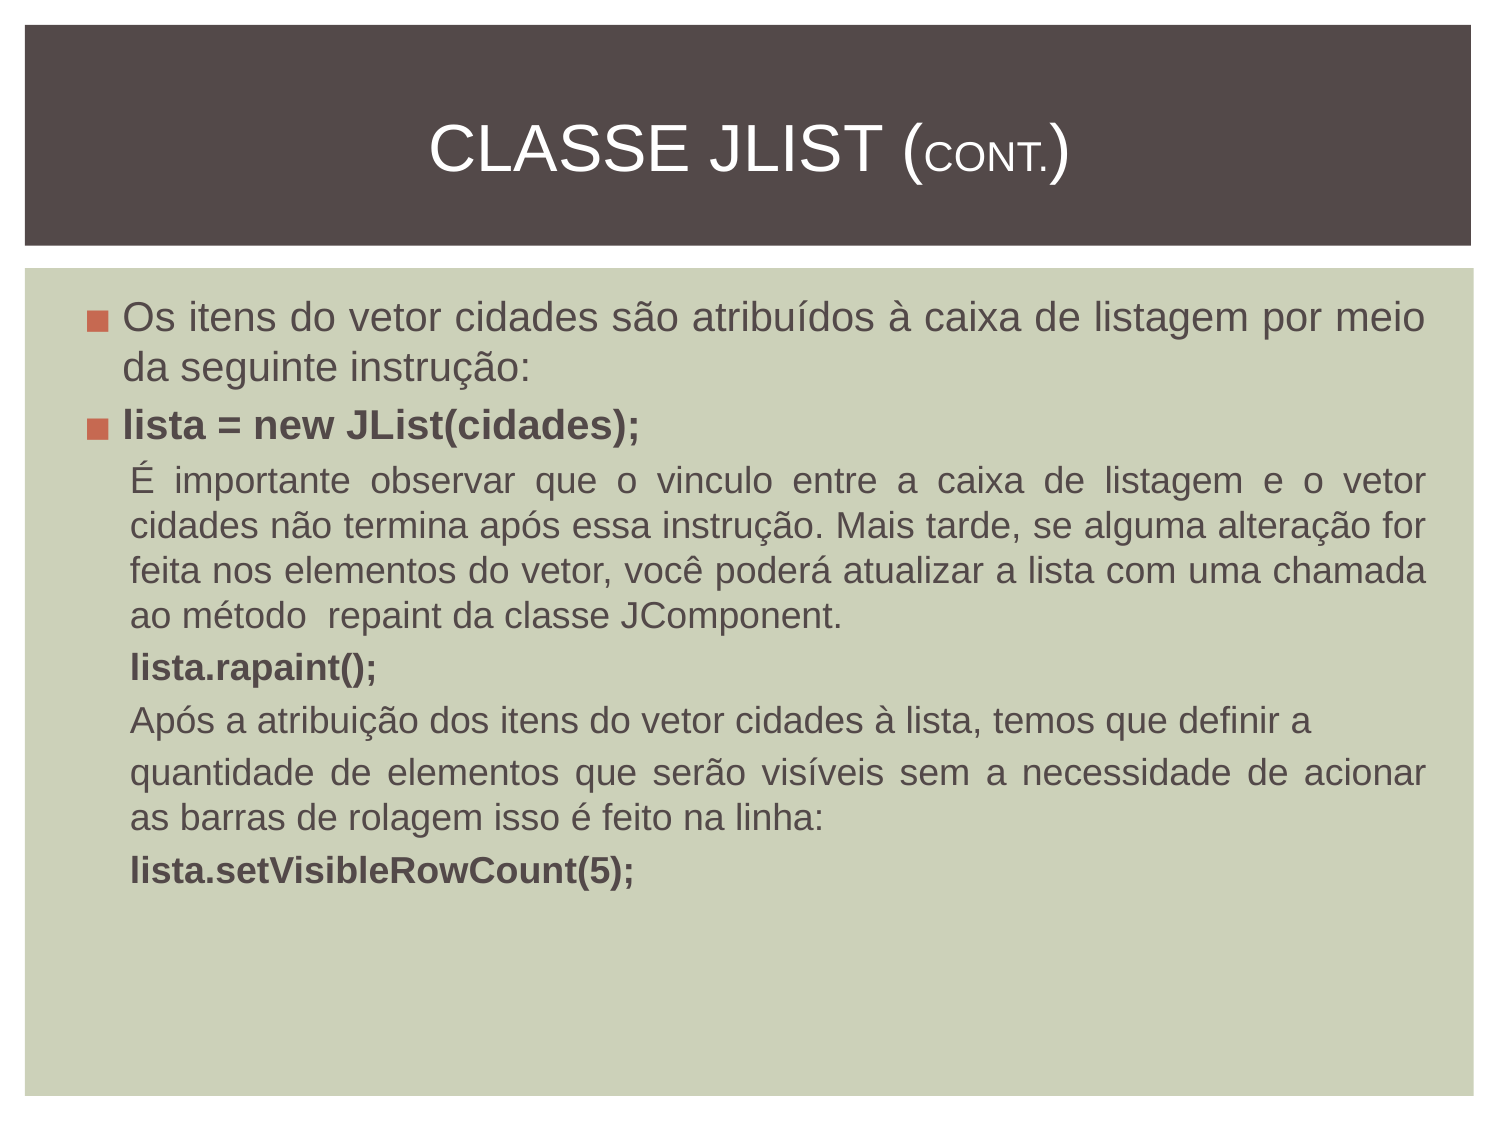

# CLASSE JLIST (CONT.)
Os itens do vetor cidades são atribuídos à caixa de listagem por meio da seguinte instrução:
lista = new JList(cidades);
É importante observar que o vinculo entre a caixa de listagem e o vetor cidades não termina após essa instrução. Mais tarde, se alguma alteração for feita nos elementos do vetor, você poderá atualizar a lista com uma chamada ao método  repaint da classe JComponent.
lista.rapaint();
Após a atribuição dos itens do vetor cidades à lista, temos que definir a
quantidade de elementos que serão visíveis sem a necessidade de acionar as barras de rolagem isso é feito na linha:
lista.setVisibleRowCount(5);